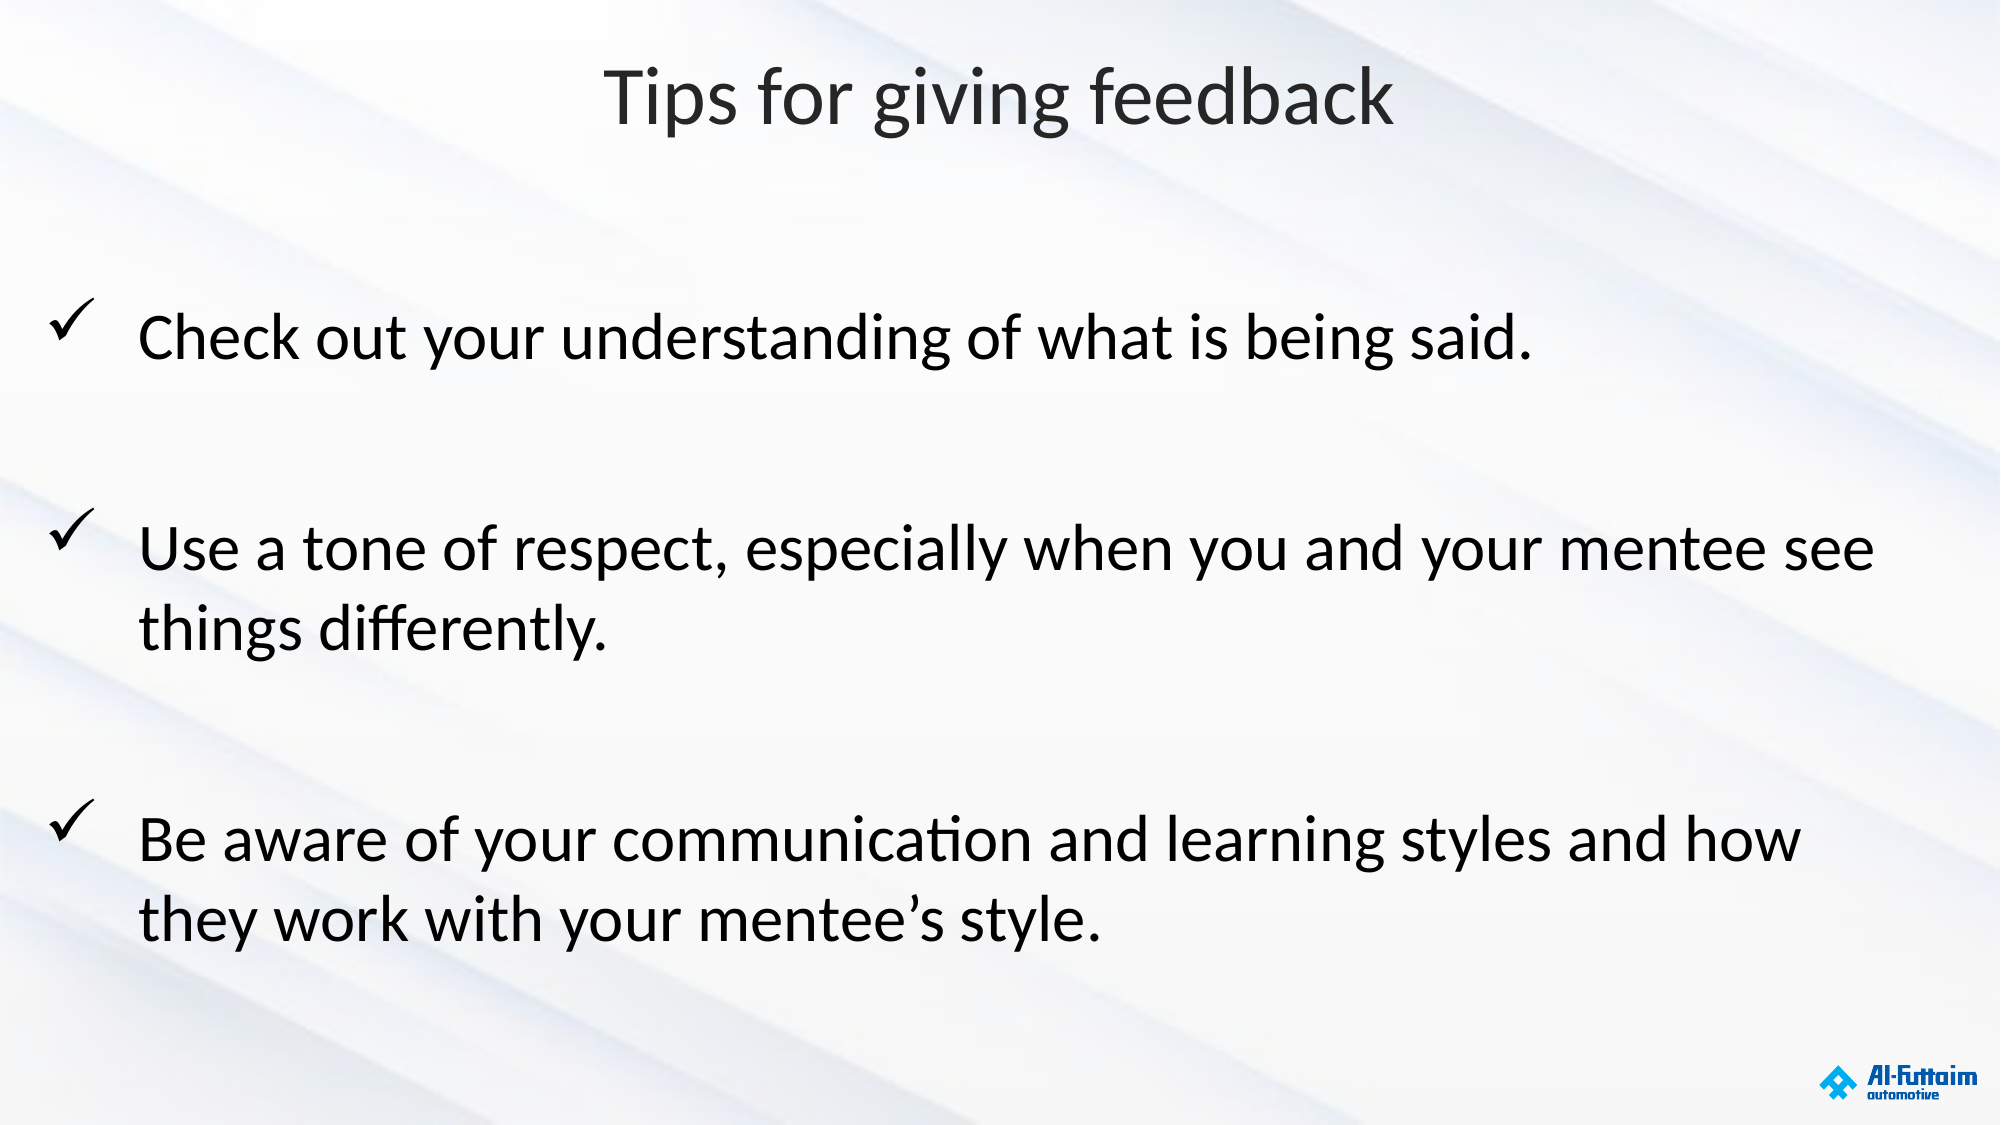

# Tips for giving feedback
Check out your understanding of what is being said.
Use a tone of respect, especially when you and your mentee see things differently.
Be aware of your communication and learning styles and how they work with your mentee’s style.